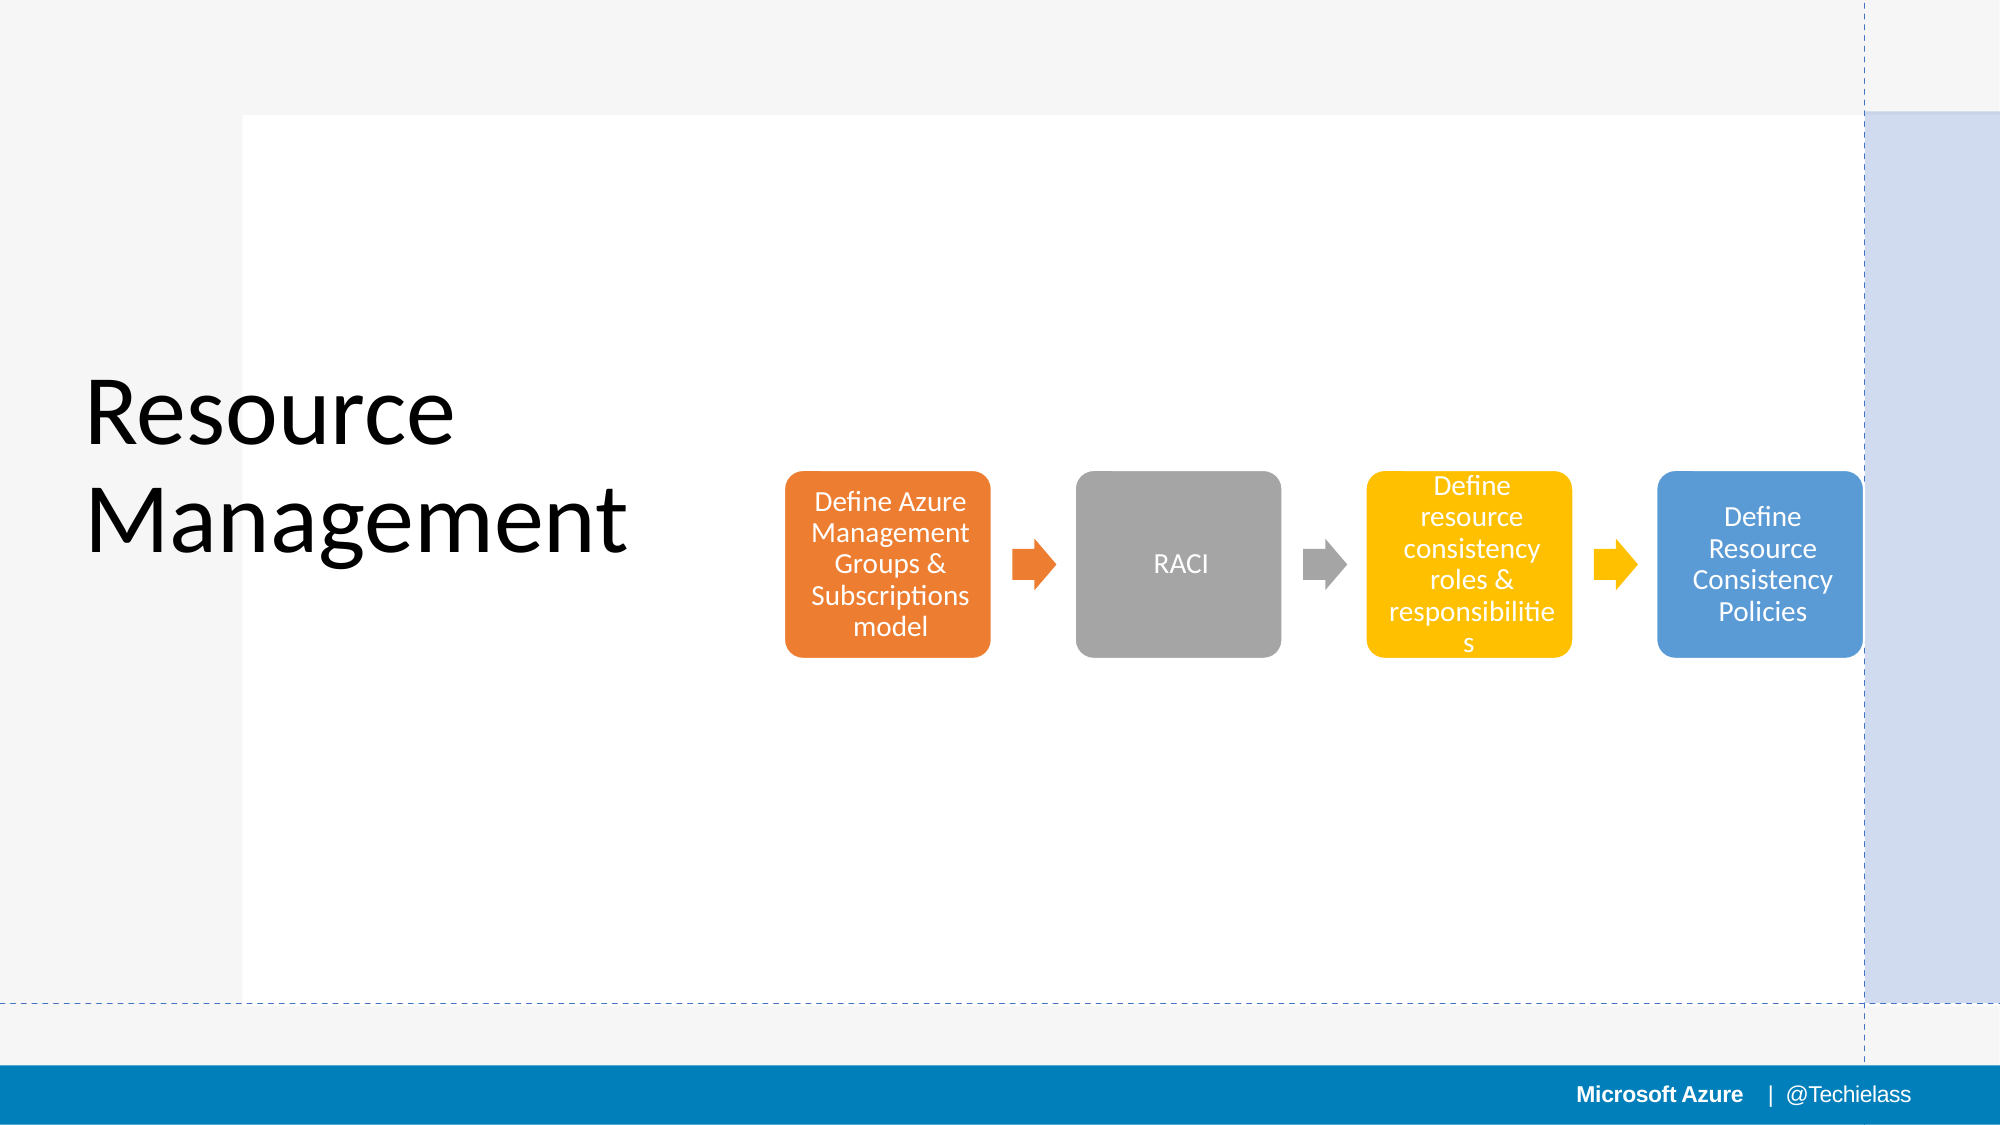

# Resource Management

Define Azure Management Groups & Subscriptions model

RACI

Define resource consistency roles & responsibilities

Define Resource Consistency Policies

Microsoft Azure    |  @Techielass